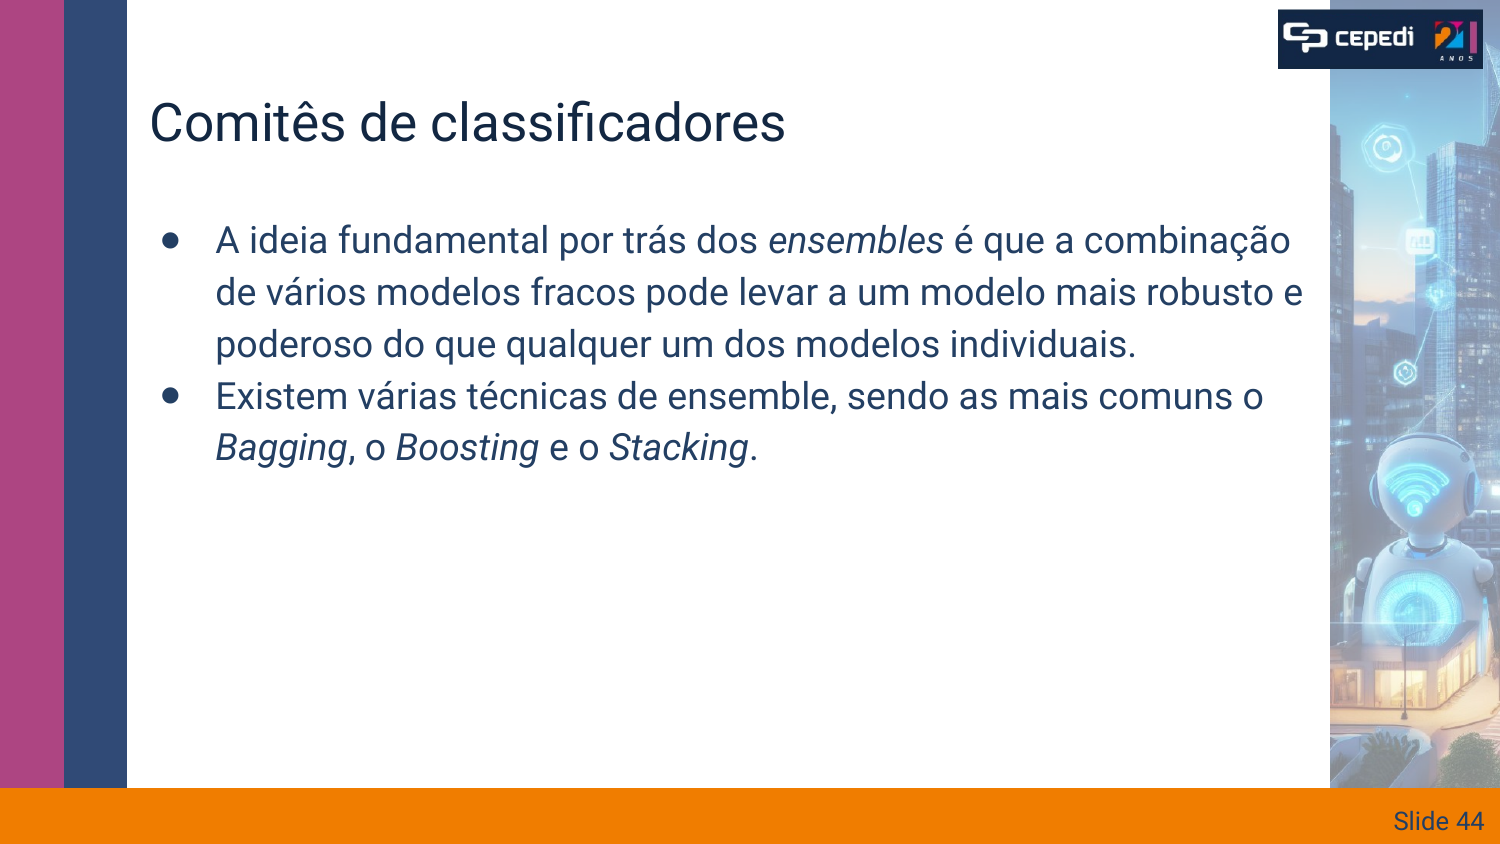

# Comitês de classificadores
A ideia fundamental por trás dos ensembles é que a combinação de vários modelos fracos pode levar a um modelo mais robusto e poderoso do que qualquer um dos modelos individuais.
Existem várias técnicas de ensemble, sendo as mais comuns o Bagging, o Boosting e o Stacking.

Slide 44